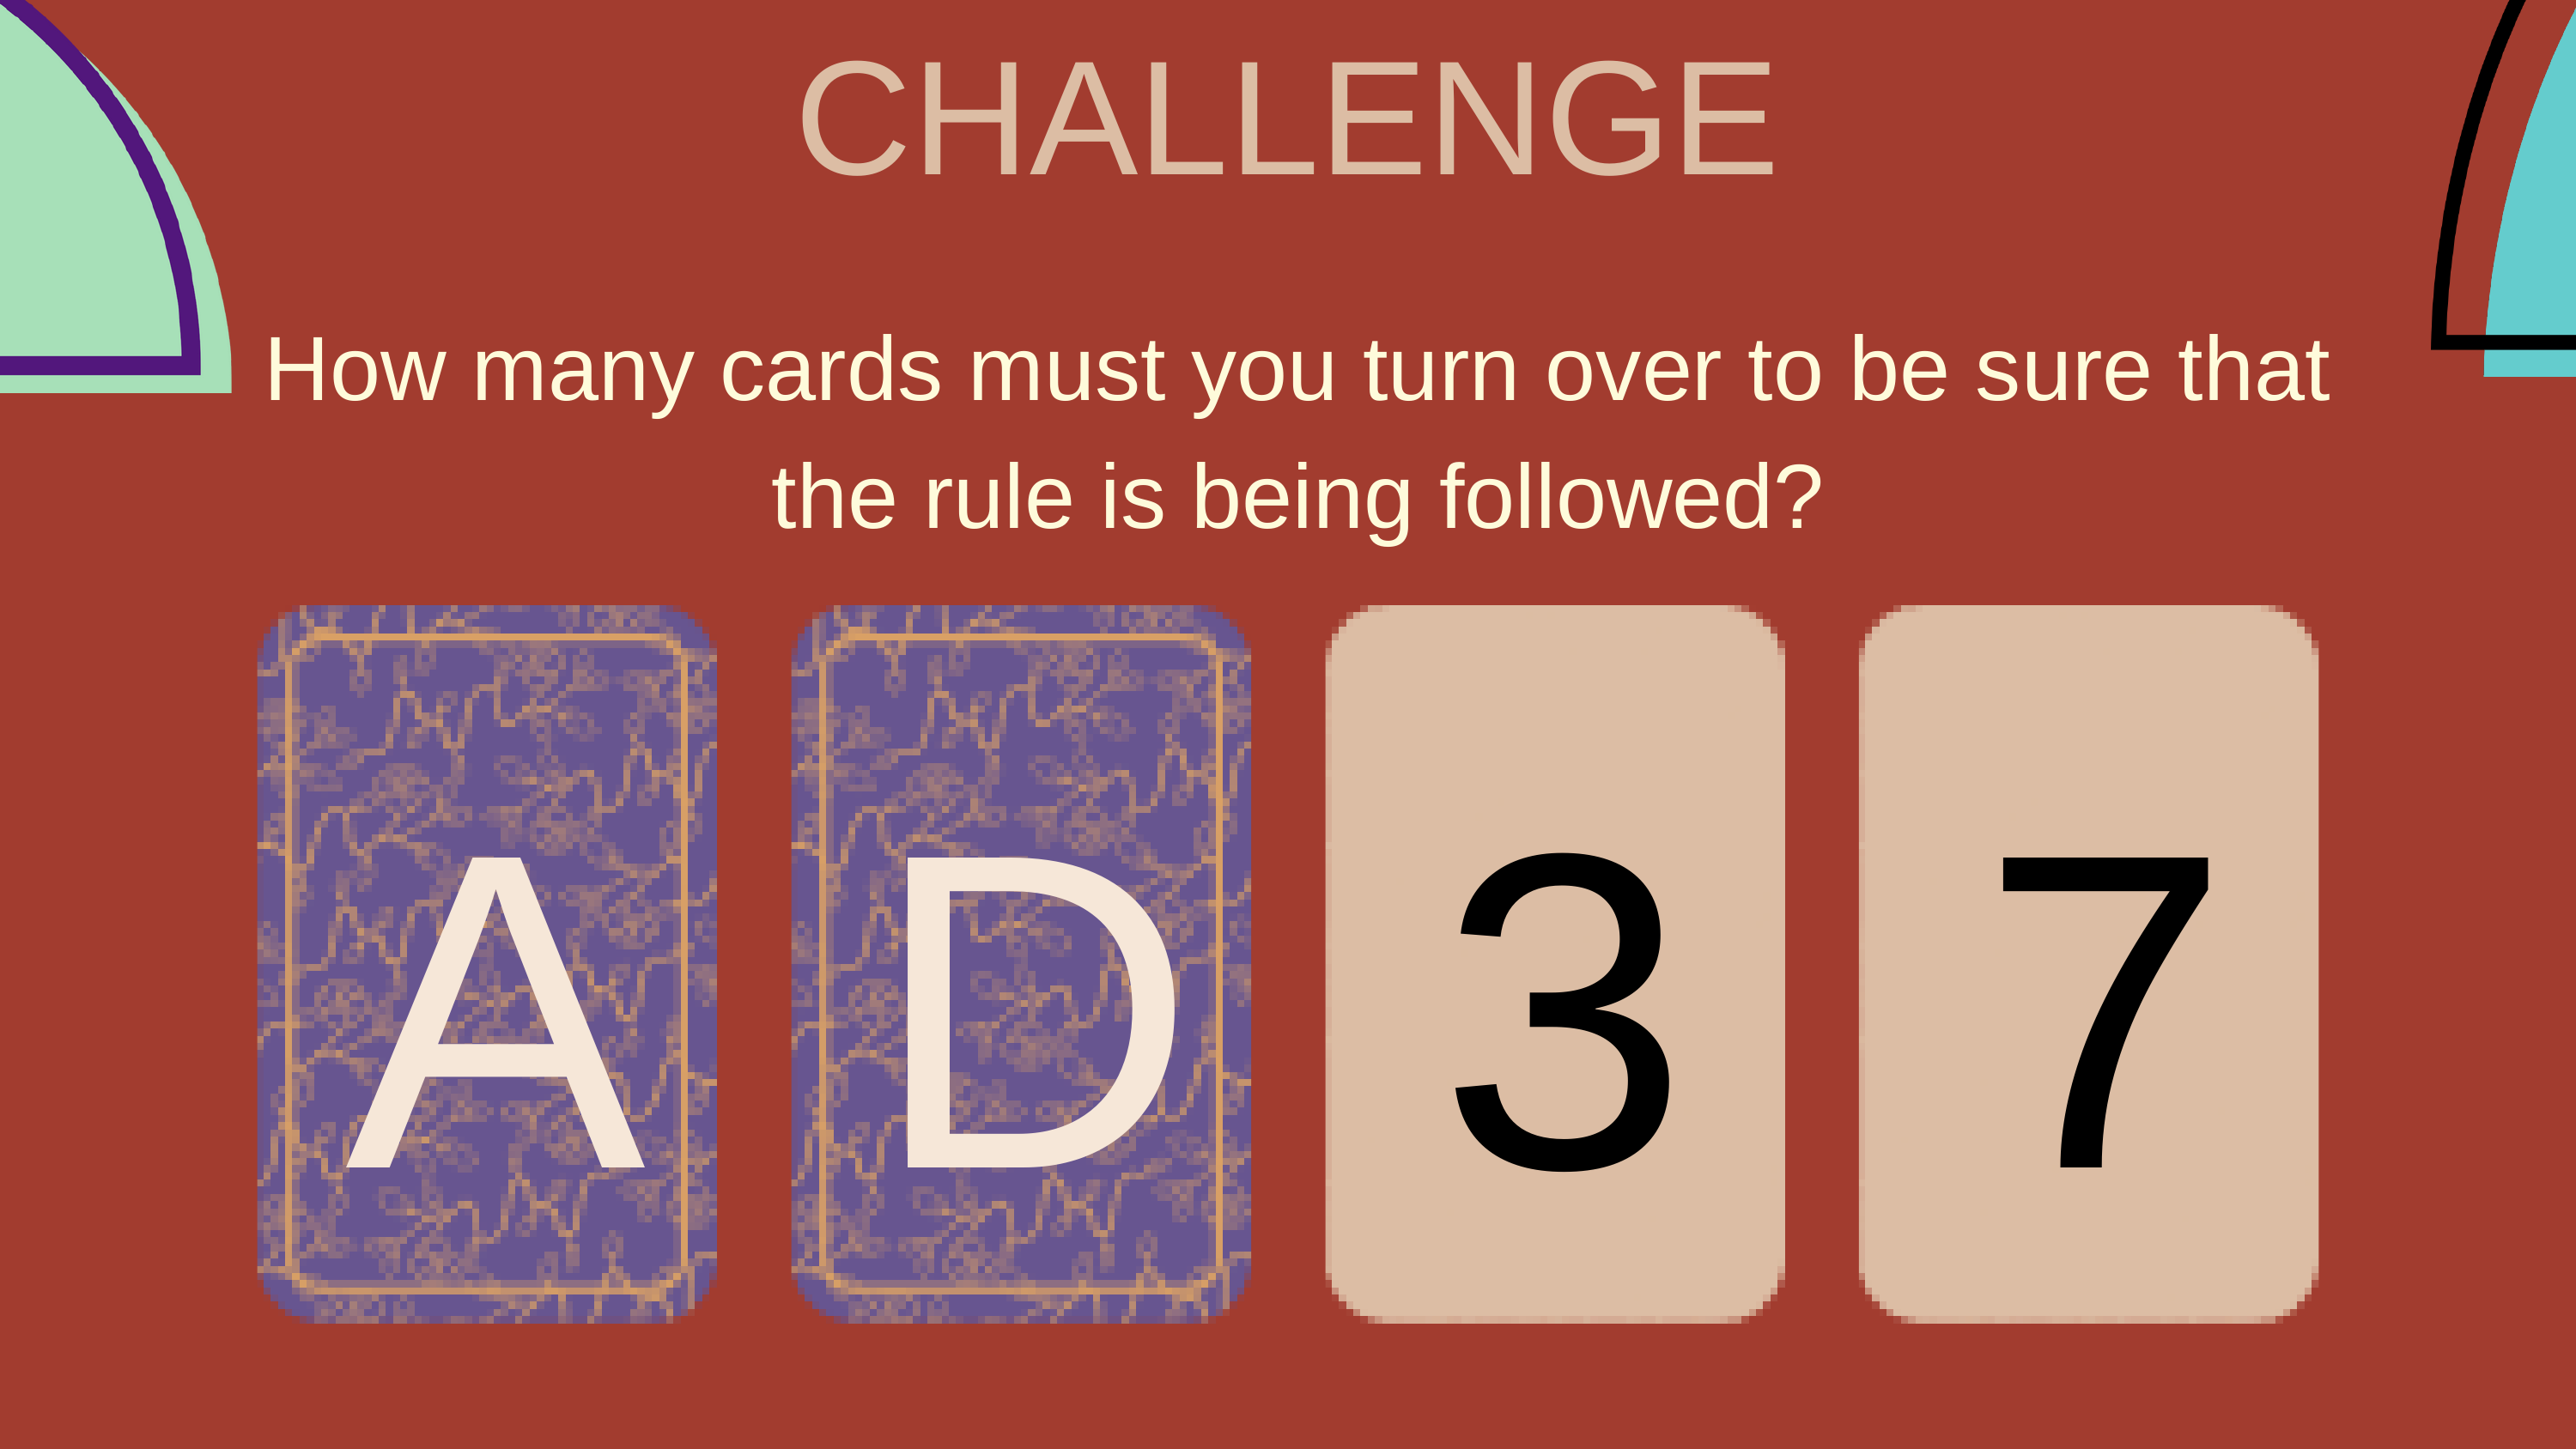

CHALLENGE
How many cards must you turn over to be sure that the rule is being followed?

A
D
3
7